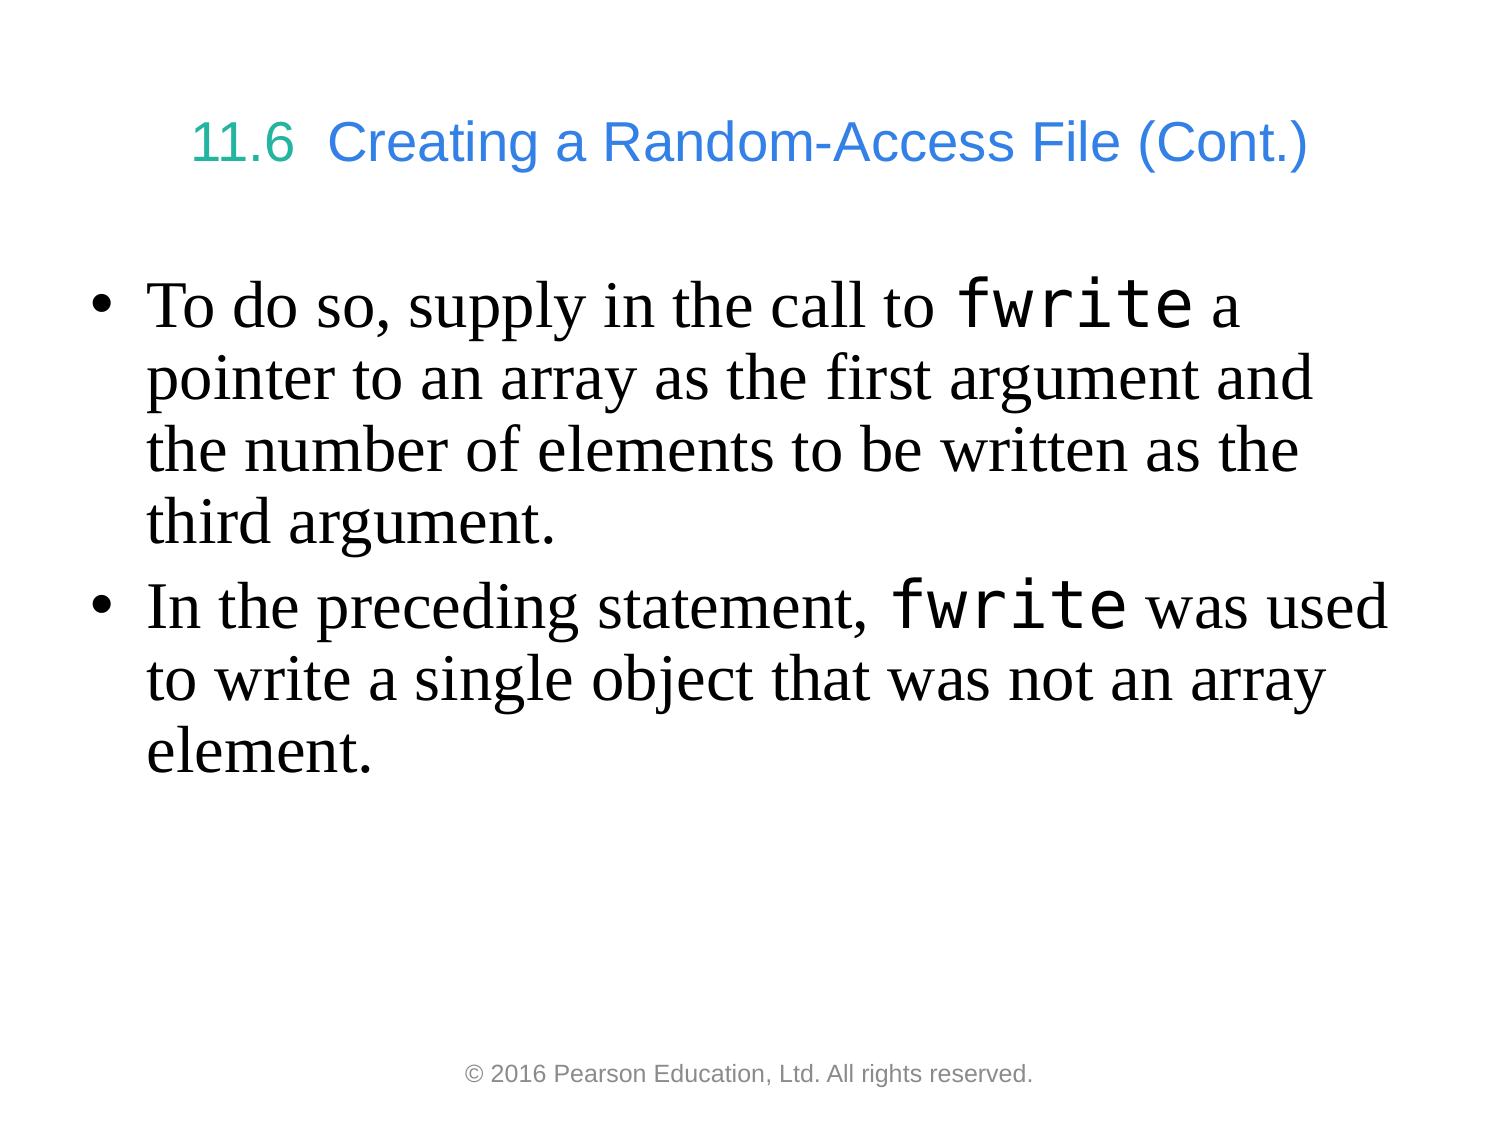

# 11.6  Creating a Random-Access File (Cont.)
To do so, supply in the call to fwrite a pointer to an array as the first argument and the number of elements to be written as the third argument.
In the preceding statement, fwrite was used to write a single object that was not an array element.
© 2016 Pearson Education, Ltd. All rights reserved.